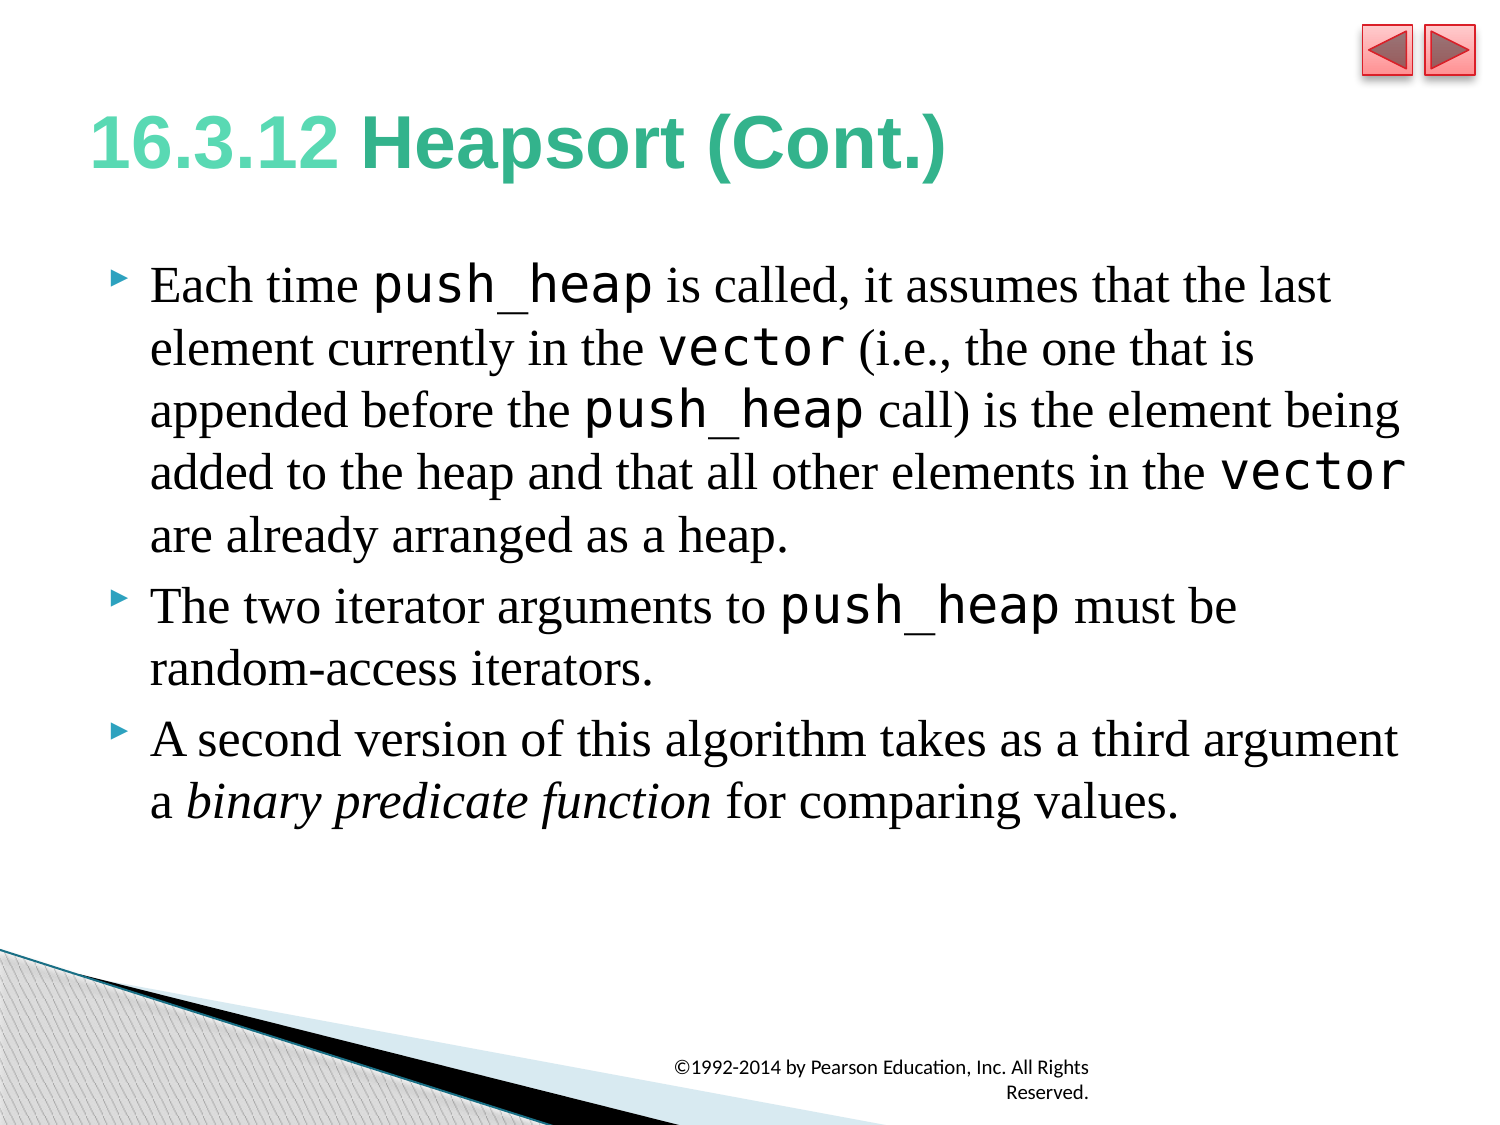

# 16.3.12 Heapsort (Cont.)
Each time push_heap is called, it assumes that the last element currently in the vector (i.e., the one that is appended before the push_heap call) is the element being added to the heap and that all other elements in the vector are already arranged as a heap.
The two iterator arguments to push_heap must be random-access iterators.
A second version of this algorithm takes as a third argument a binary predicate function for comparing values.
©1992-2014 by Pearson Education, Inc. All Rights Reserved.